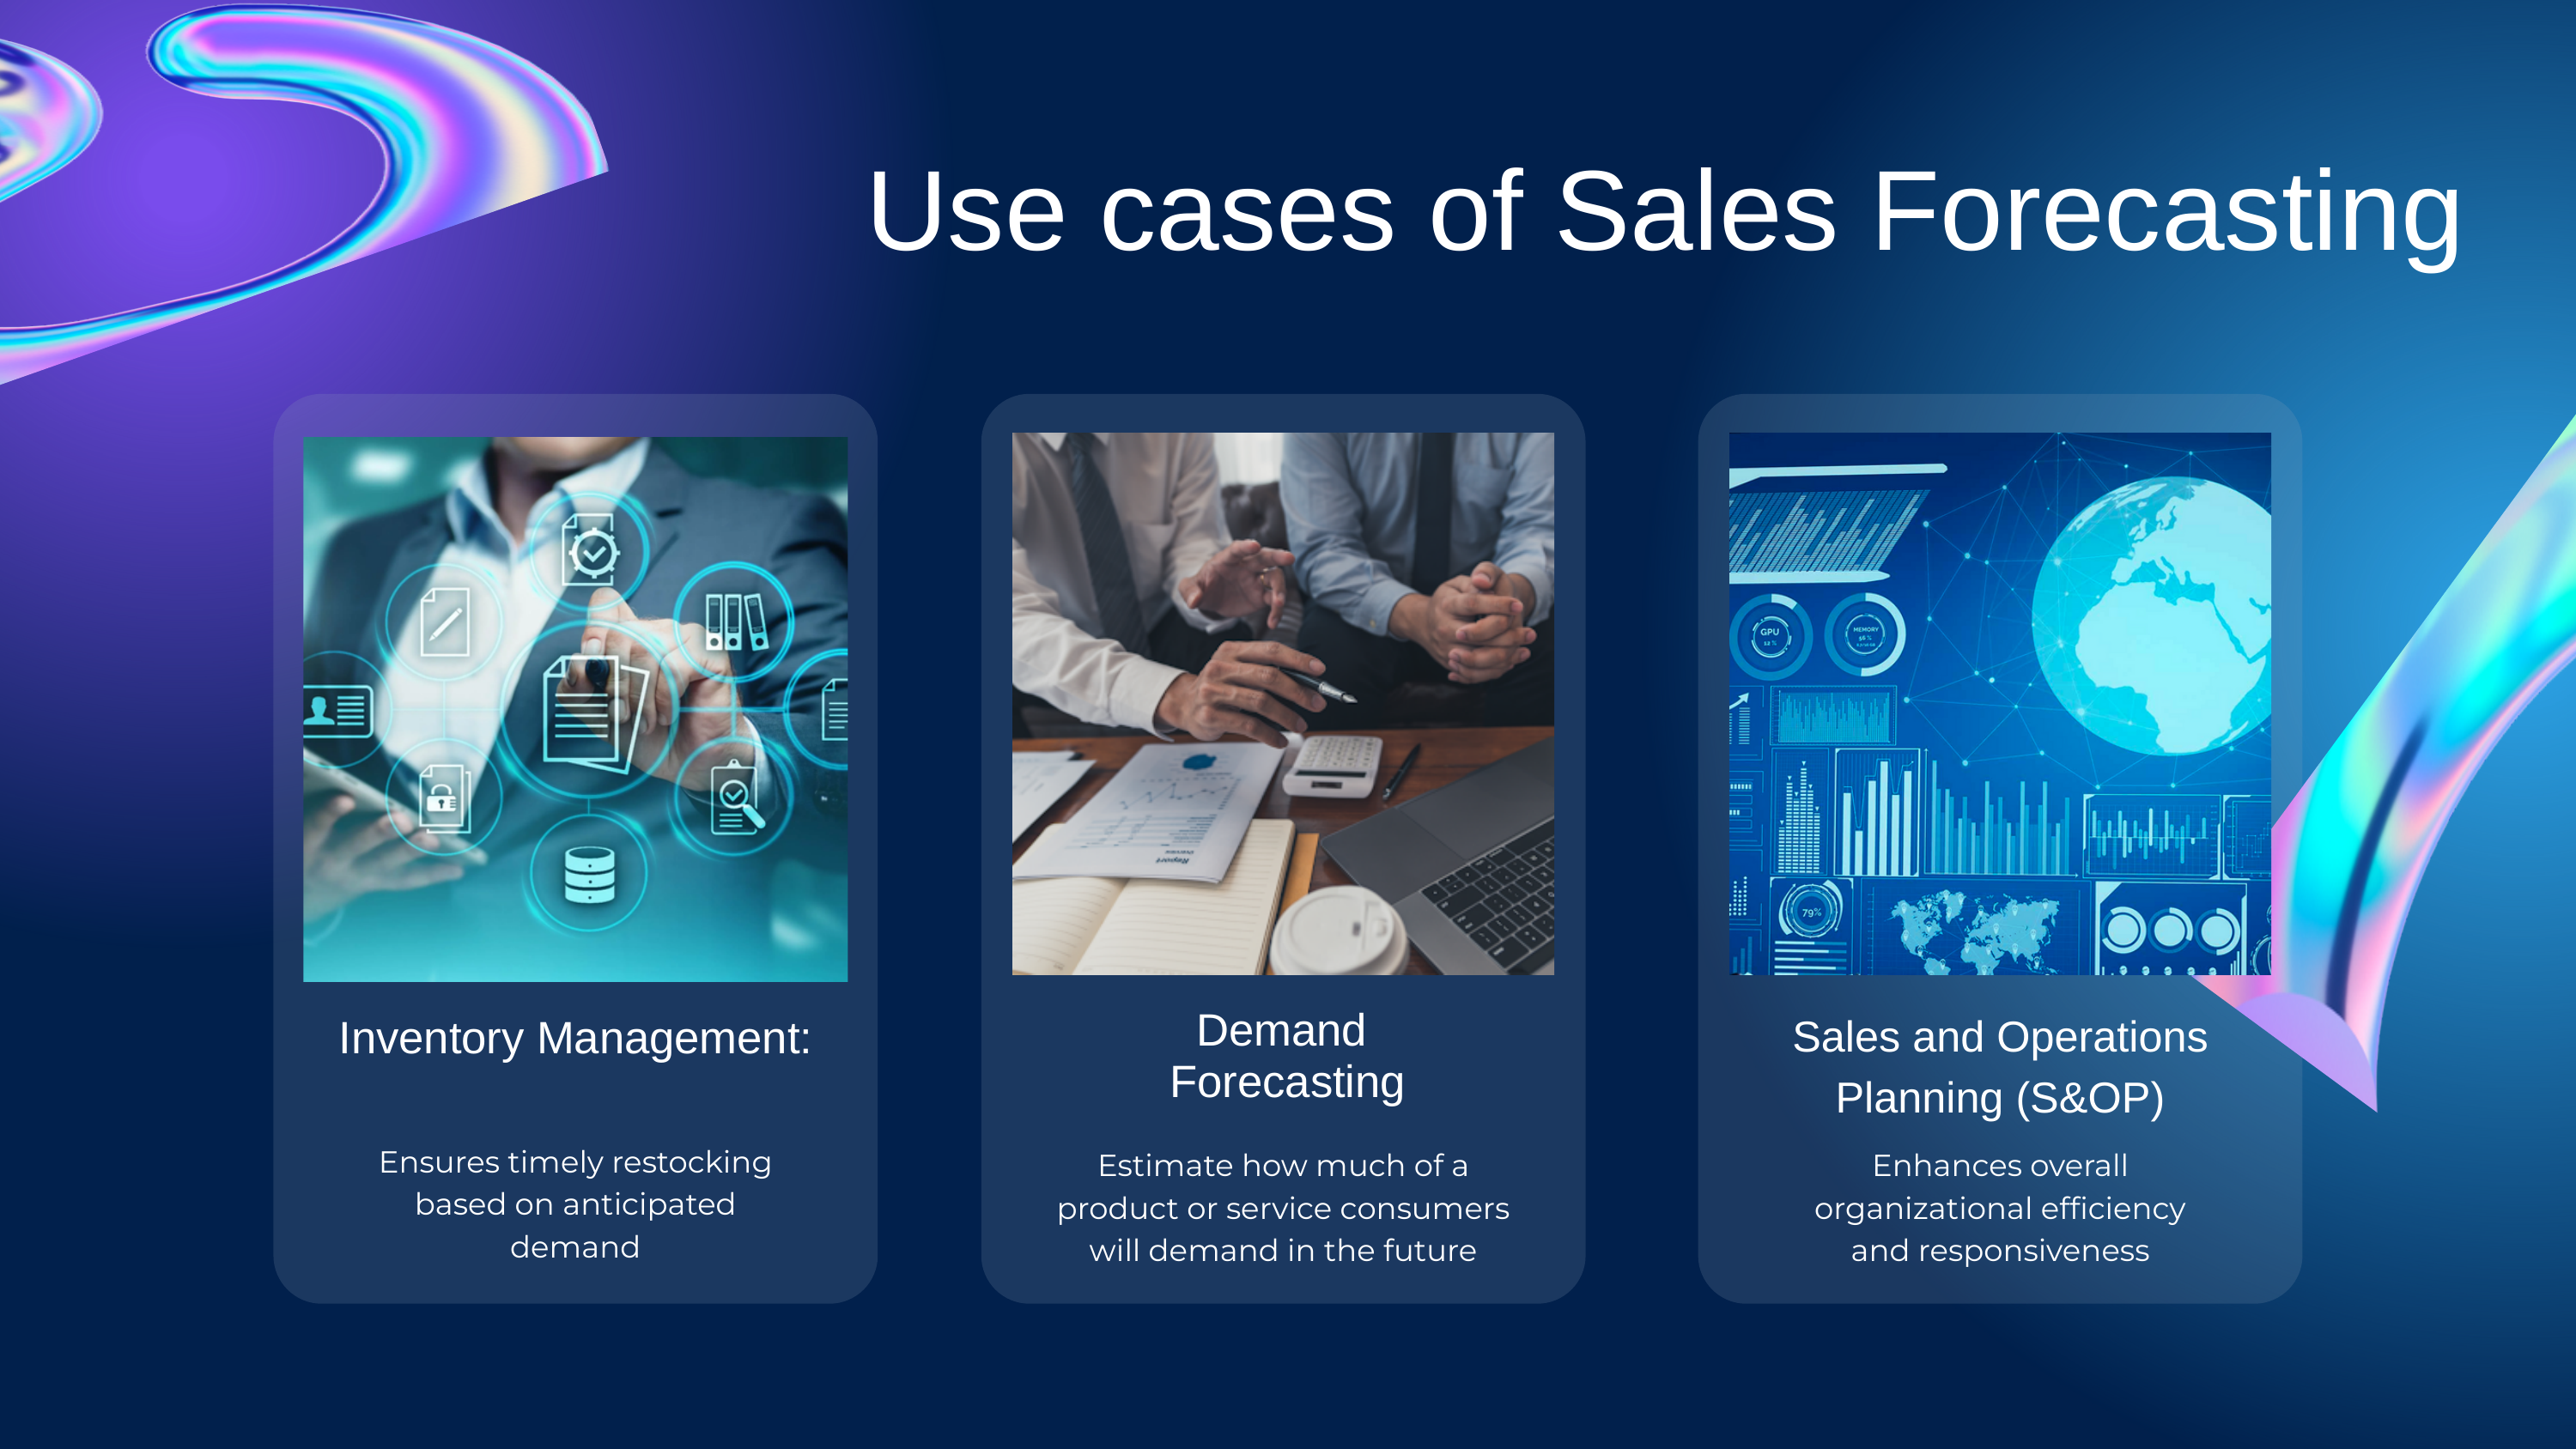

Use cases of Sales Forecasting

Sales and Operations Planning (S&OP)
Demand
Forecasting
Inventory Management:
Ensures timely restocking based on anticipated demand
Estimate how much of a product or service consumers will demand in the future
Enhances overall organizational efficiency and responsiveness